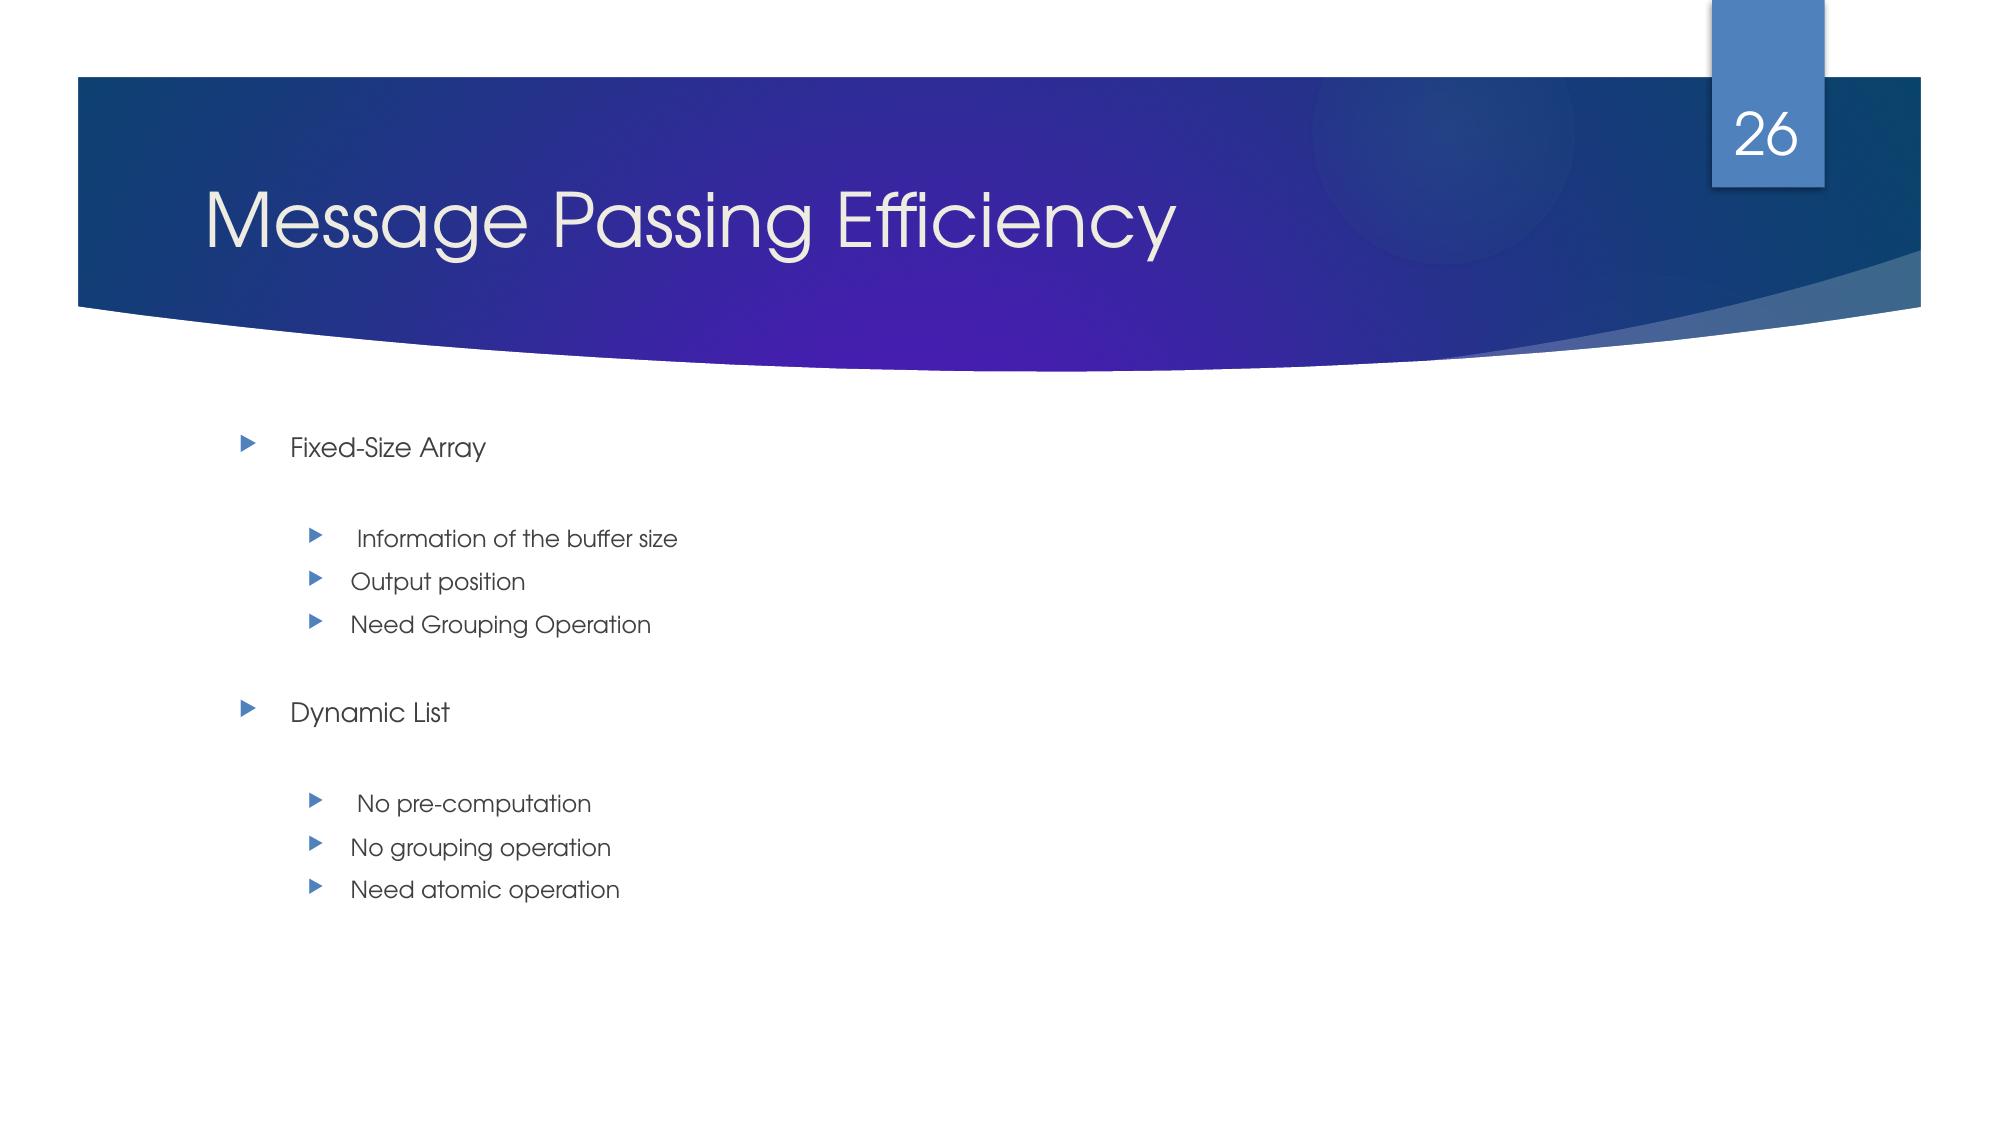

26
# Message Passing Efficiency
Fixed-Size Array

 Information of the buffer size
Output position
Need Grouping Operation

Dynamic List

 No pre-computation
No grouping operation
Need atomic operation